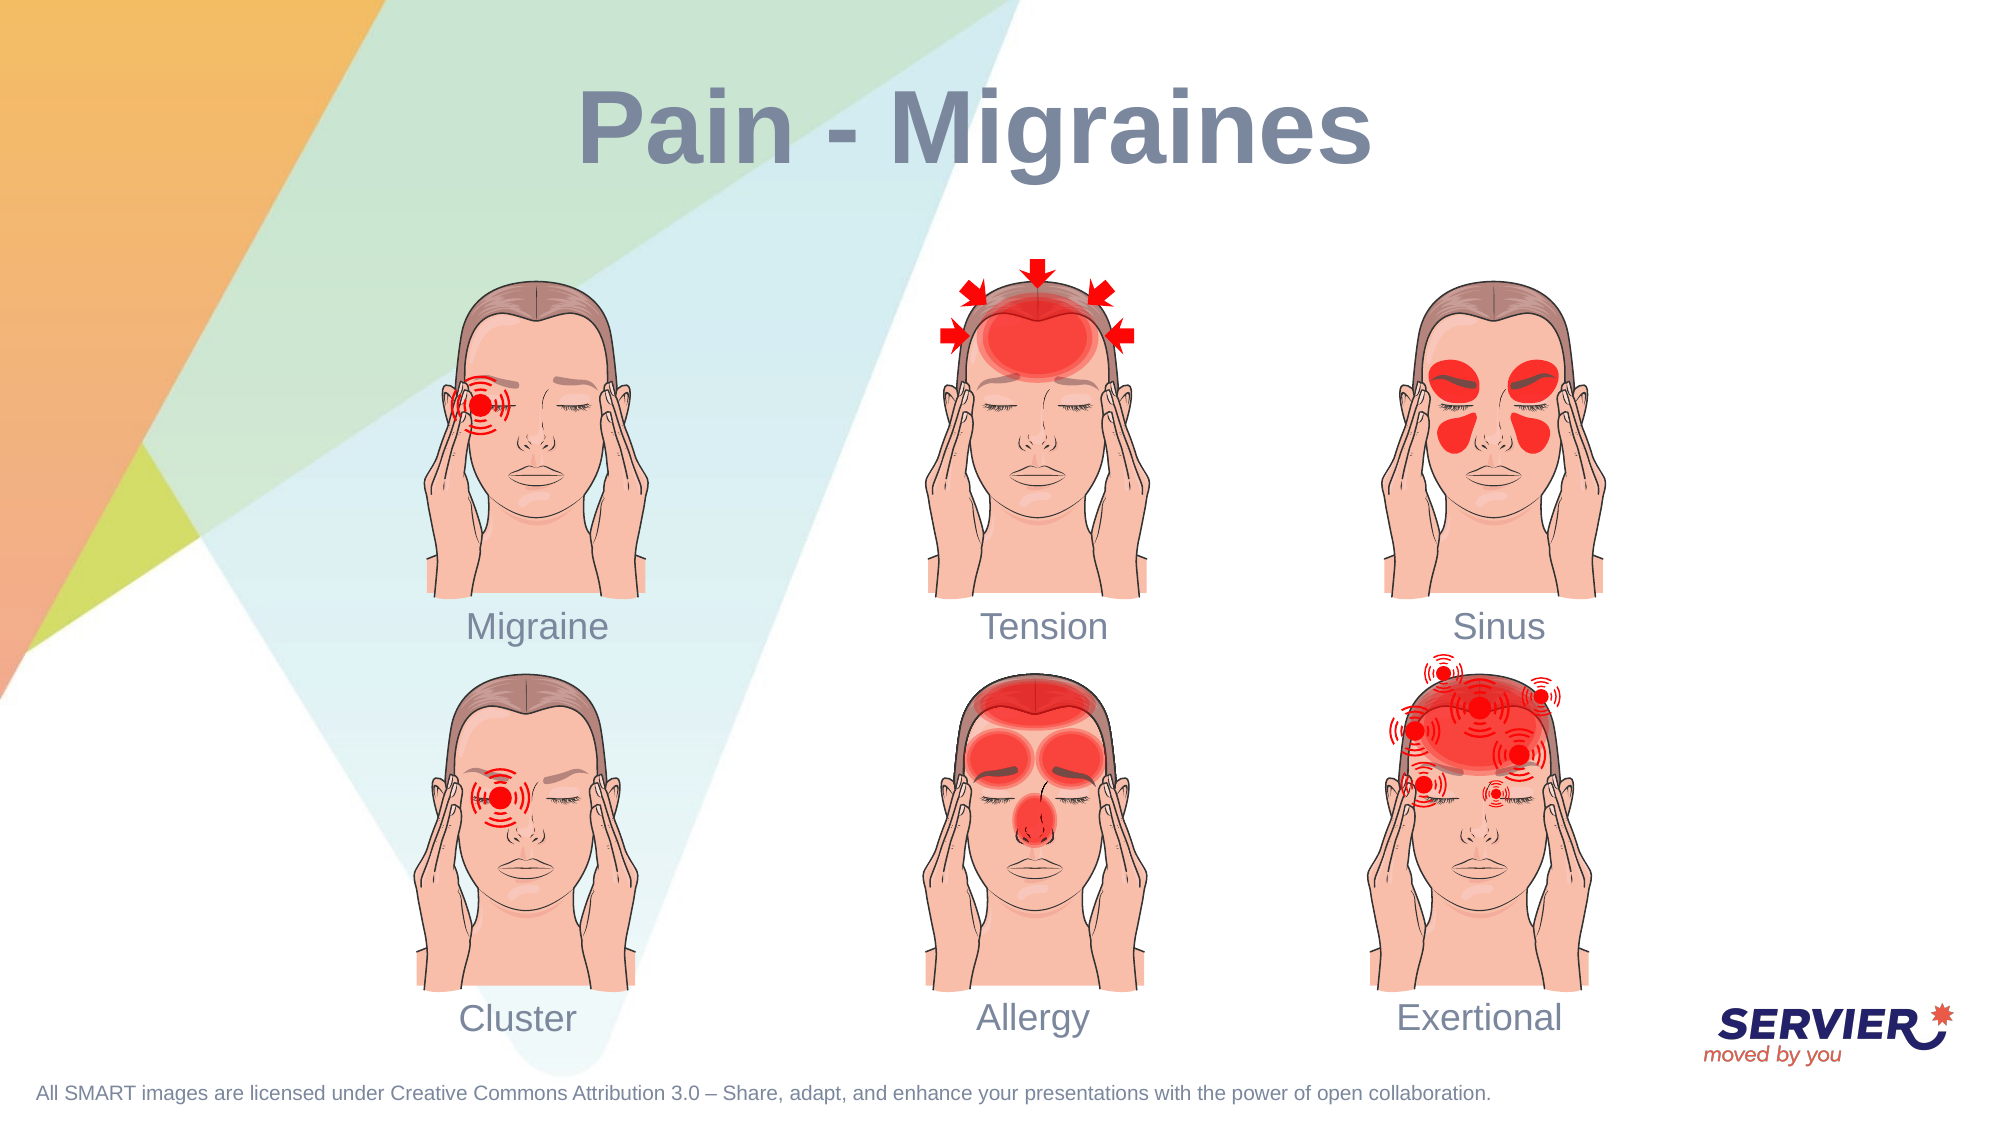

# Pain - Migraines

Sinus
Migraine
Tension

Exertional
Allergy
Cluster